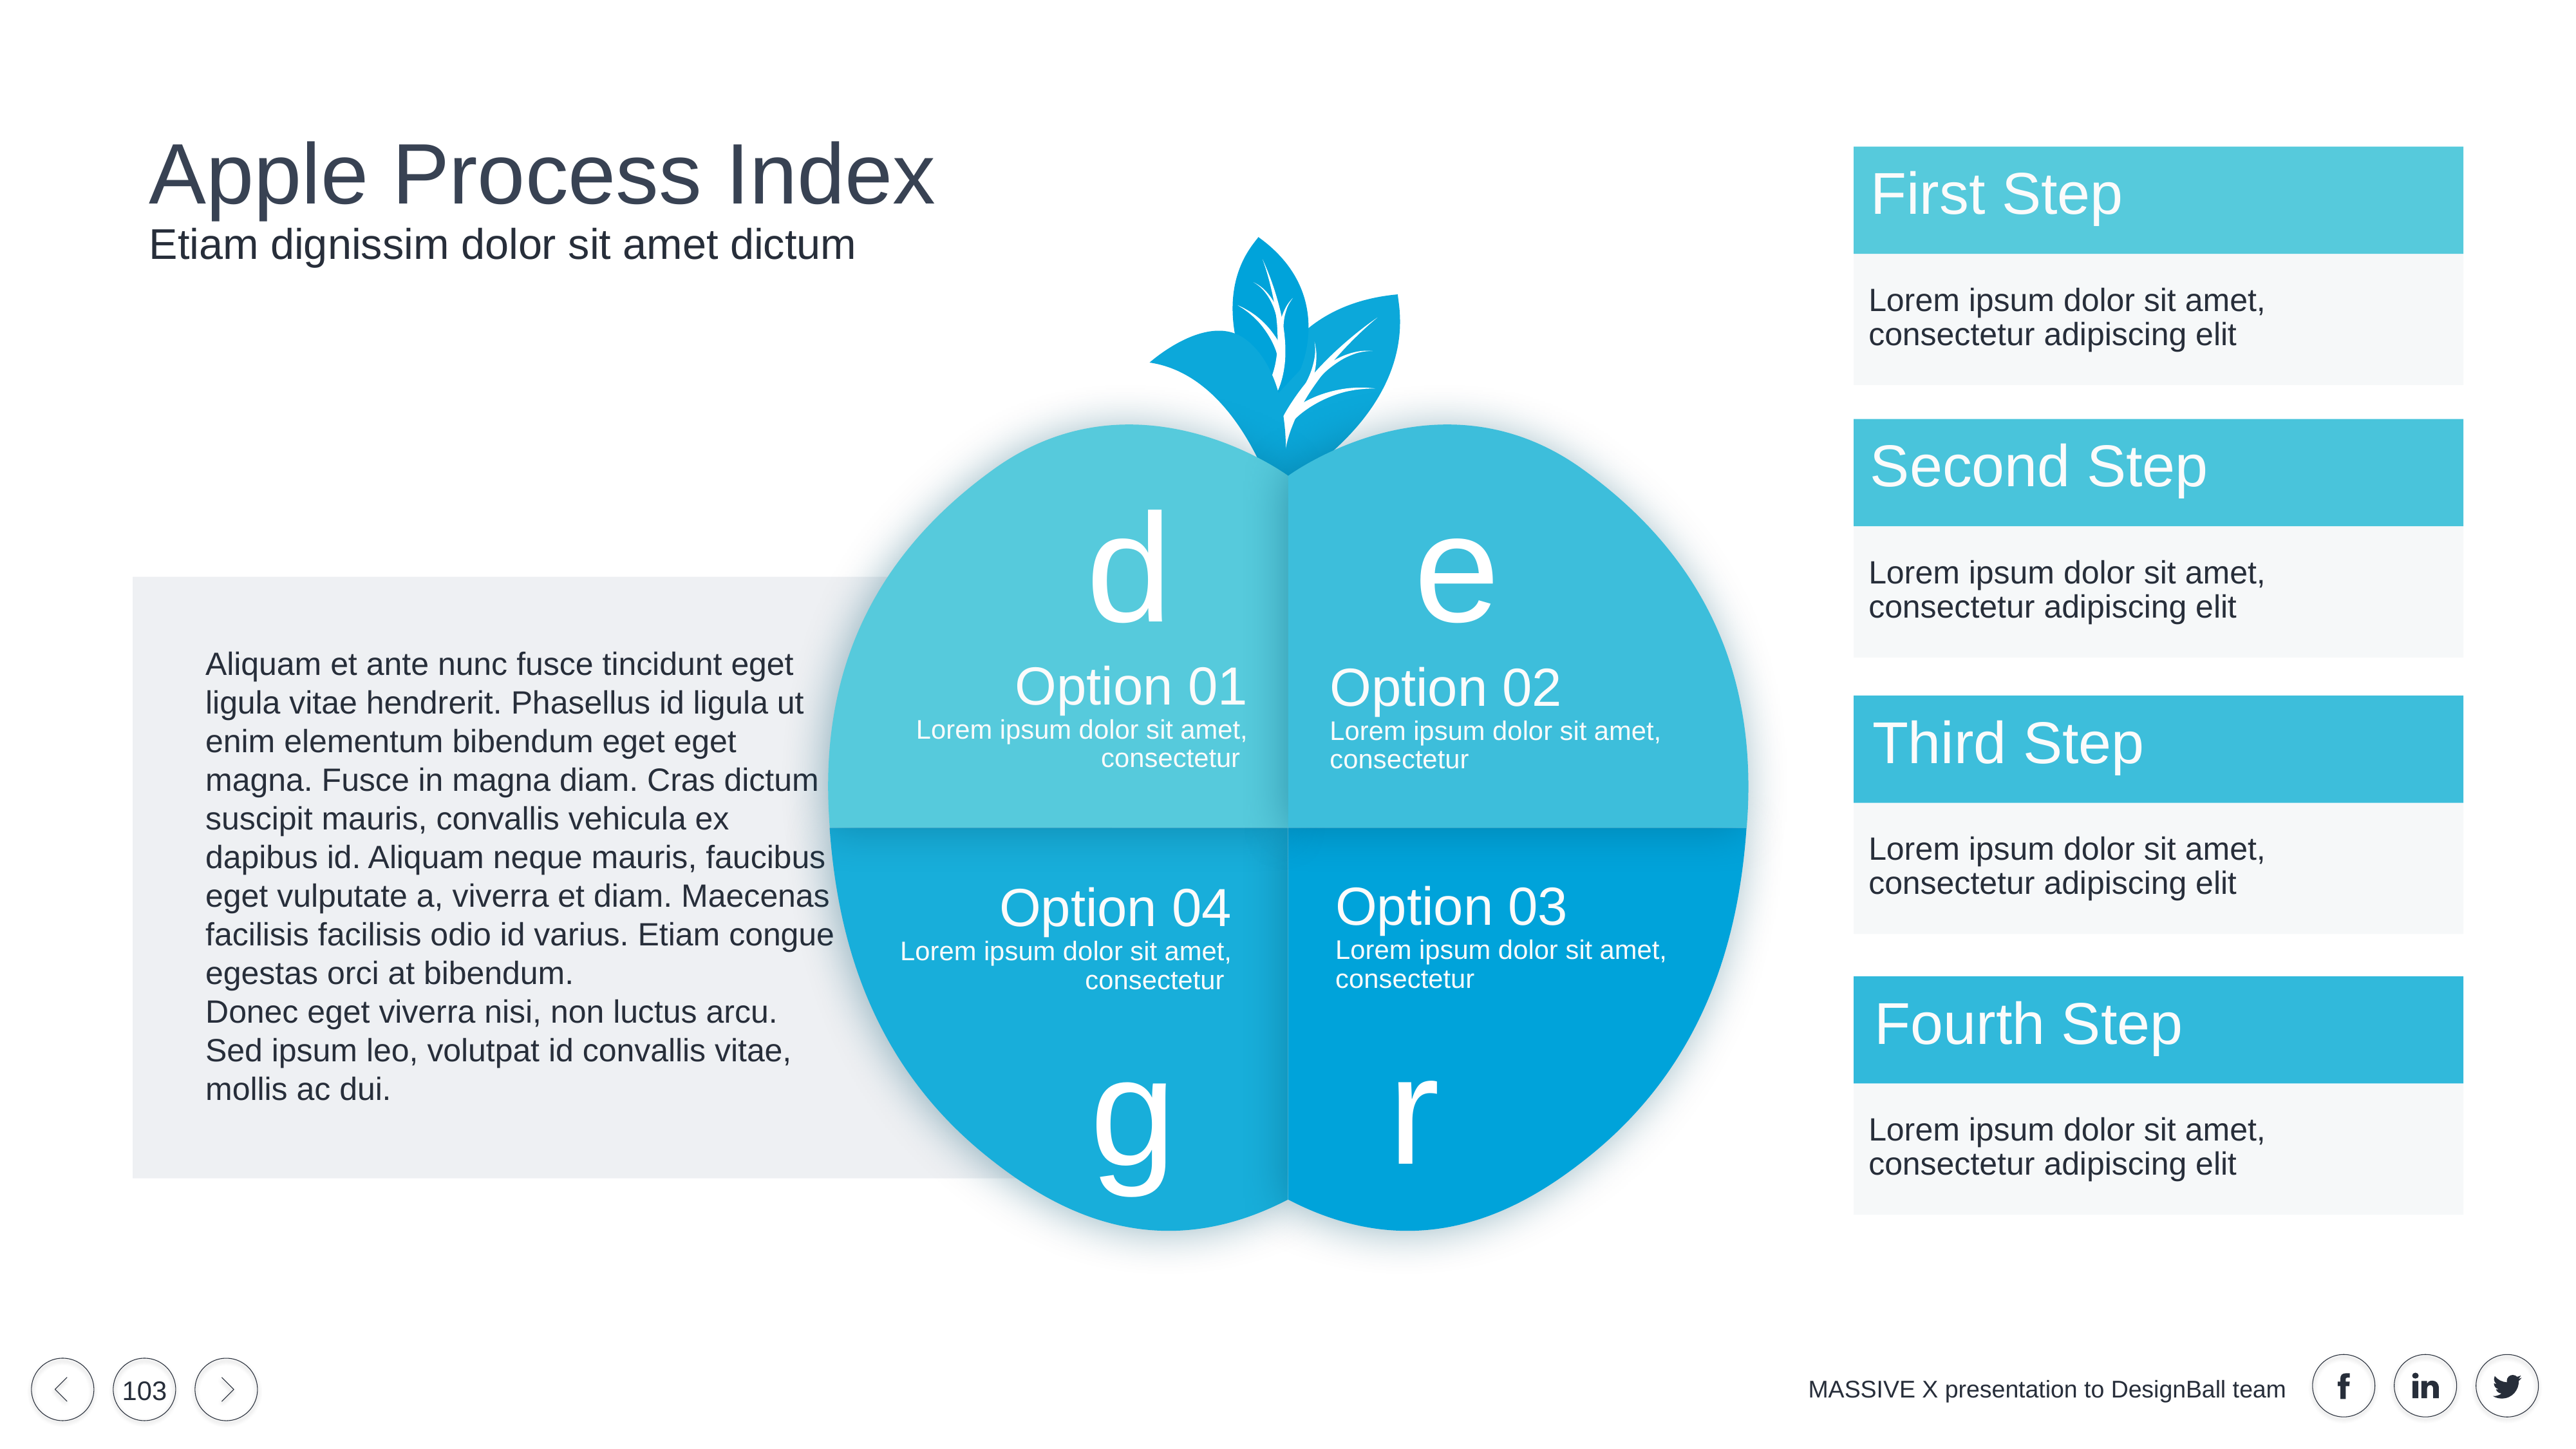

Apple Process Index
Etiam dignissim dolor sit amet dictum

First Step

Lorem ipsum dolor sit amet, consectetur adipiscing elit

Second Step

Lorem ipsum dolor sit amet, consectetur adipiscing elit

d
Option 01
Lorem ipsum dolor sit amet, consectetur

e
Option 02
Lorem ipsum dolor sit amet, consectetur
Aliquam et ante nunc fusce tincidunt eget ligula vitae hendrerit. Phasellus id ligula ut enim elementum bibendum eget eget magna. Fusce in magna diam. Cras dictum suscipit mauris, convallis vehicula ex dapibus id. Aliquam neque mauris, faucibus eget vulputate a, viverra et diam. Maecenas facilisis facilisis odio id varius. Etiam congue egestas orci at bibendum.
Donec eget viverra nisi, non luctus arcu. Sed ipsum leo, volutpat id convallis vitae, mollis ac dui.

Third Step

Lorem ipsum dolor sit amet, consectetur adipiscing elit

Option 04
Lorem ipsum dolor sit amet, consectetur
g

Option 03
Lorem ipsum dolor sit amet, consectetur
r

Fourth Step

Lorem ipsum dolor sit amet, consectetur adipiscing elit